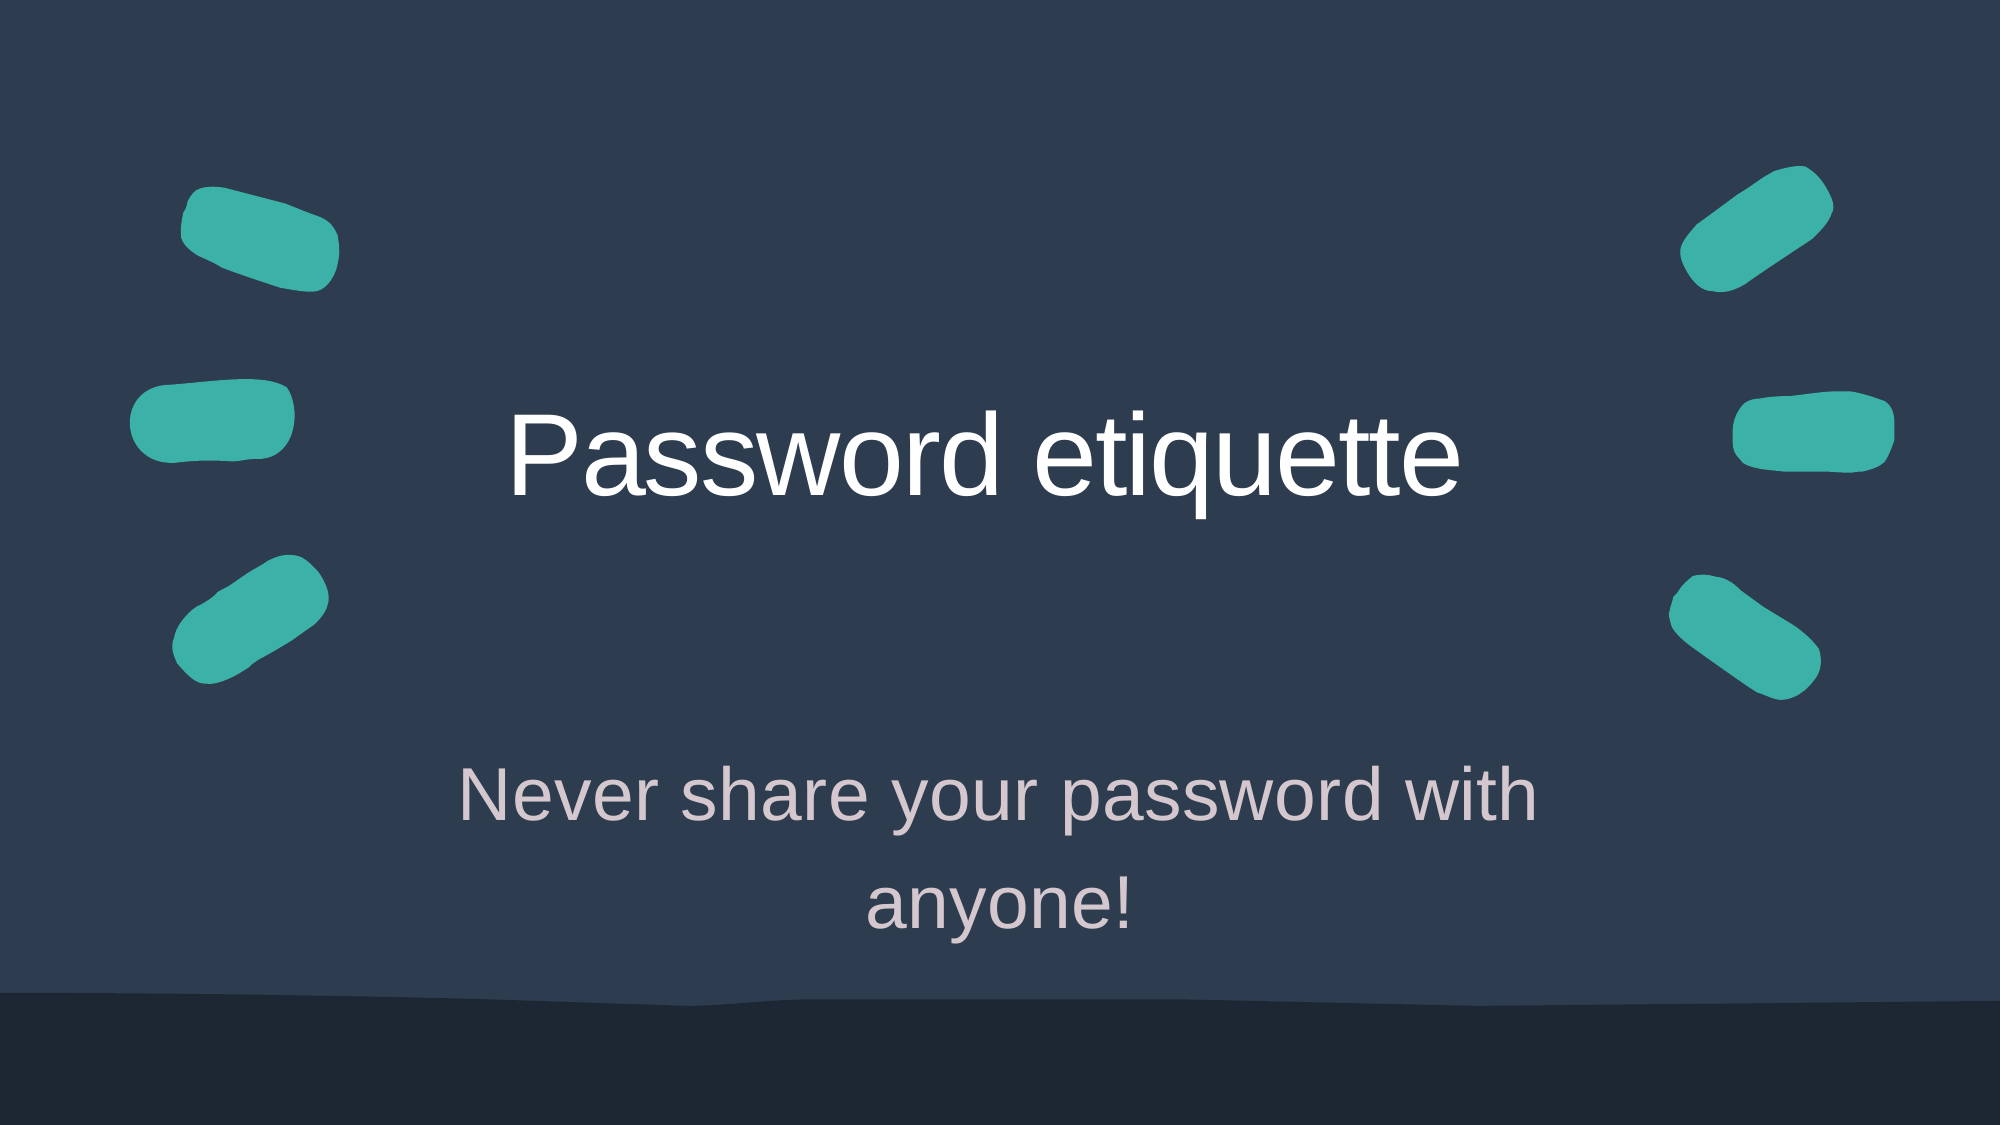

# Password etiquette
Never share your password with anyone!